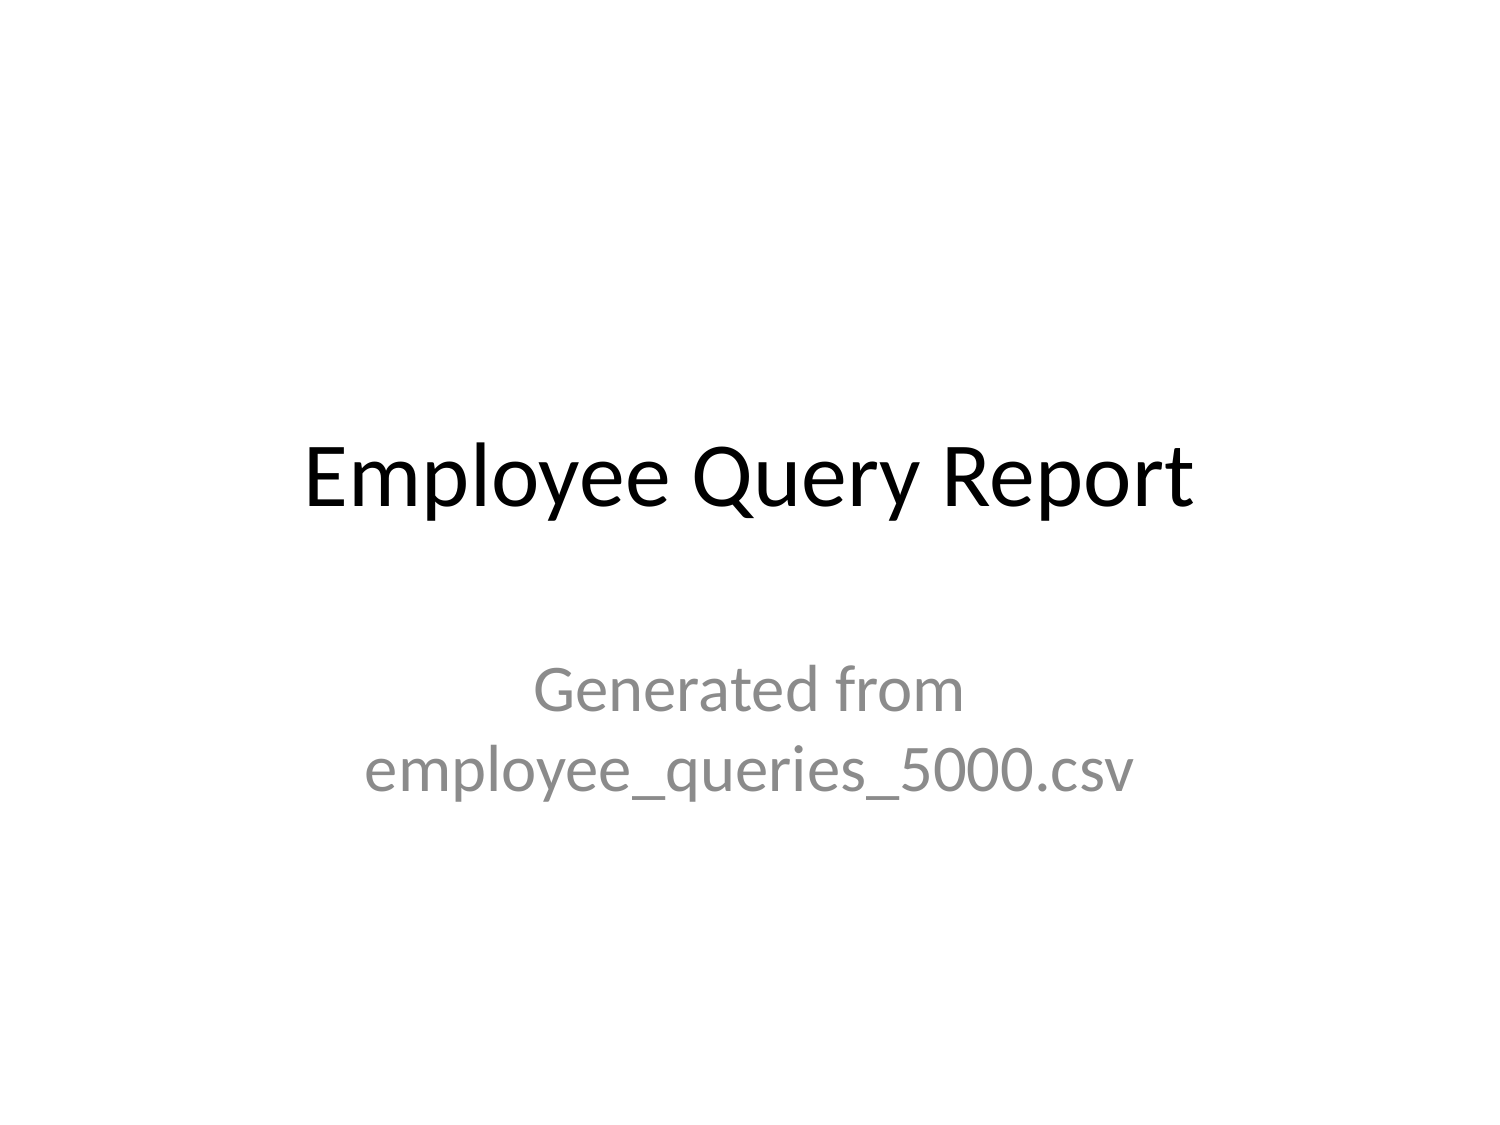

# Employee Query Report
Generated from employee_queries_5000.csv